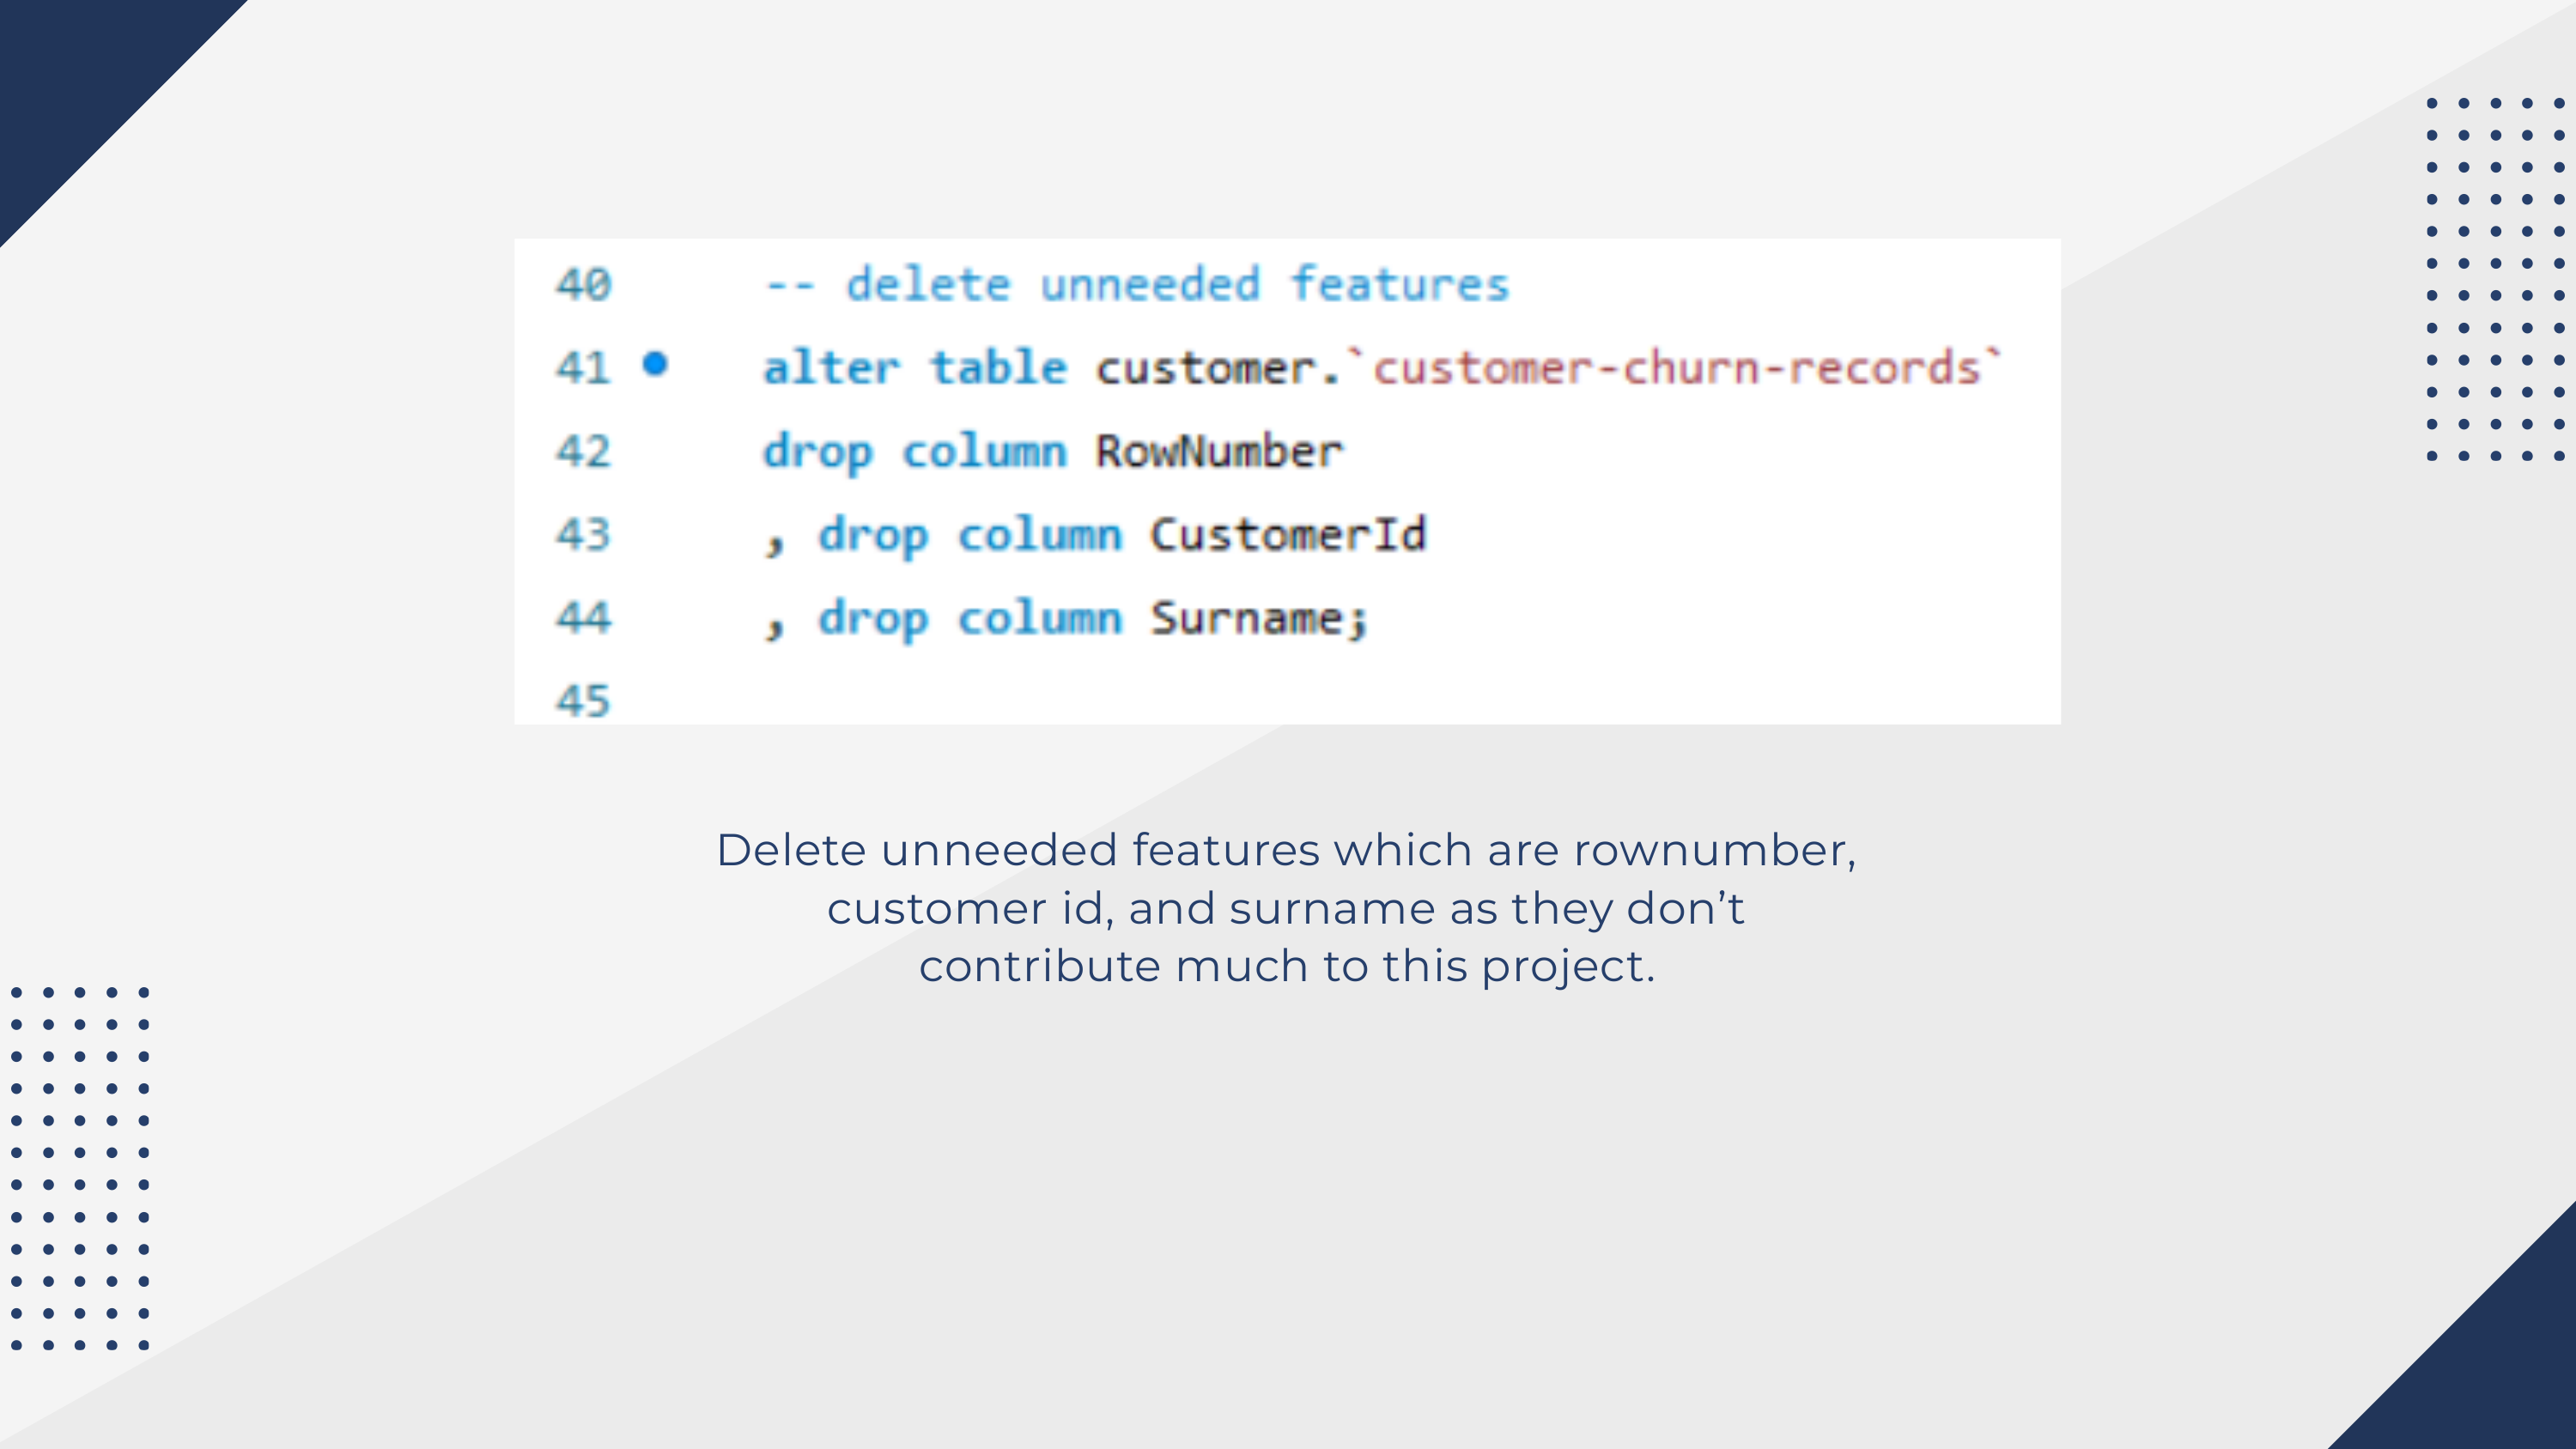

Delete unneeded features which are rownumber, customer id, and surname as they don’t contribute much to this project.